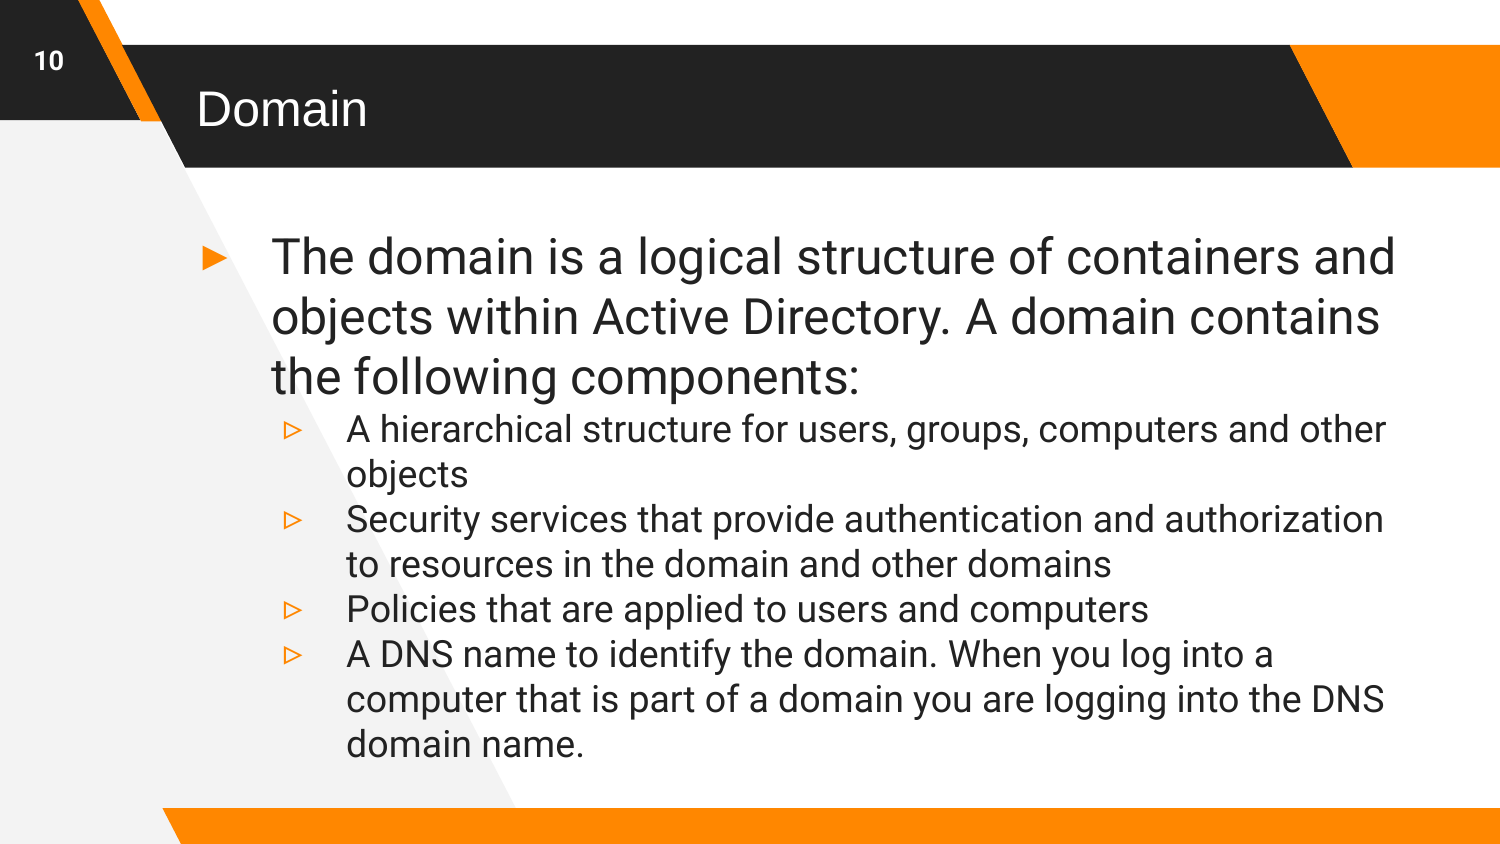

10
# Domain
The domain is a logical structure of containers and objects within Active Directory. A domain contains the following components:
A hierarchical structure for users, groups, computers and other objects
Security services that provide authentication and authorization to resources in the domain and other domains
Policies that are applied to users and computers
A DNS name to identify the domain. When you log into a computer that is part of a domain you are logging into the DNS domain name.